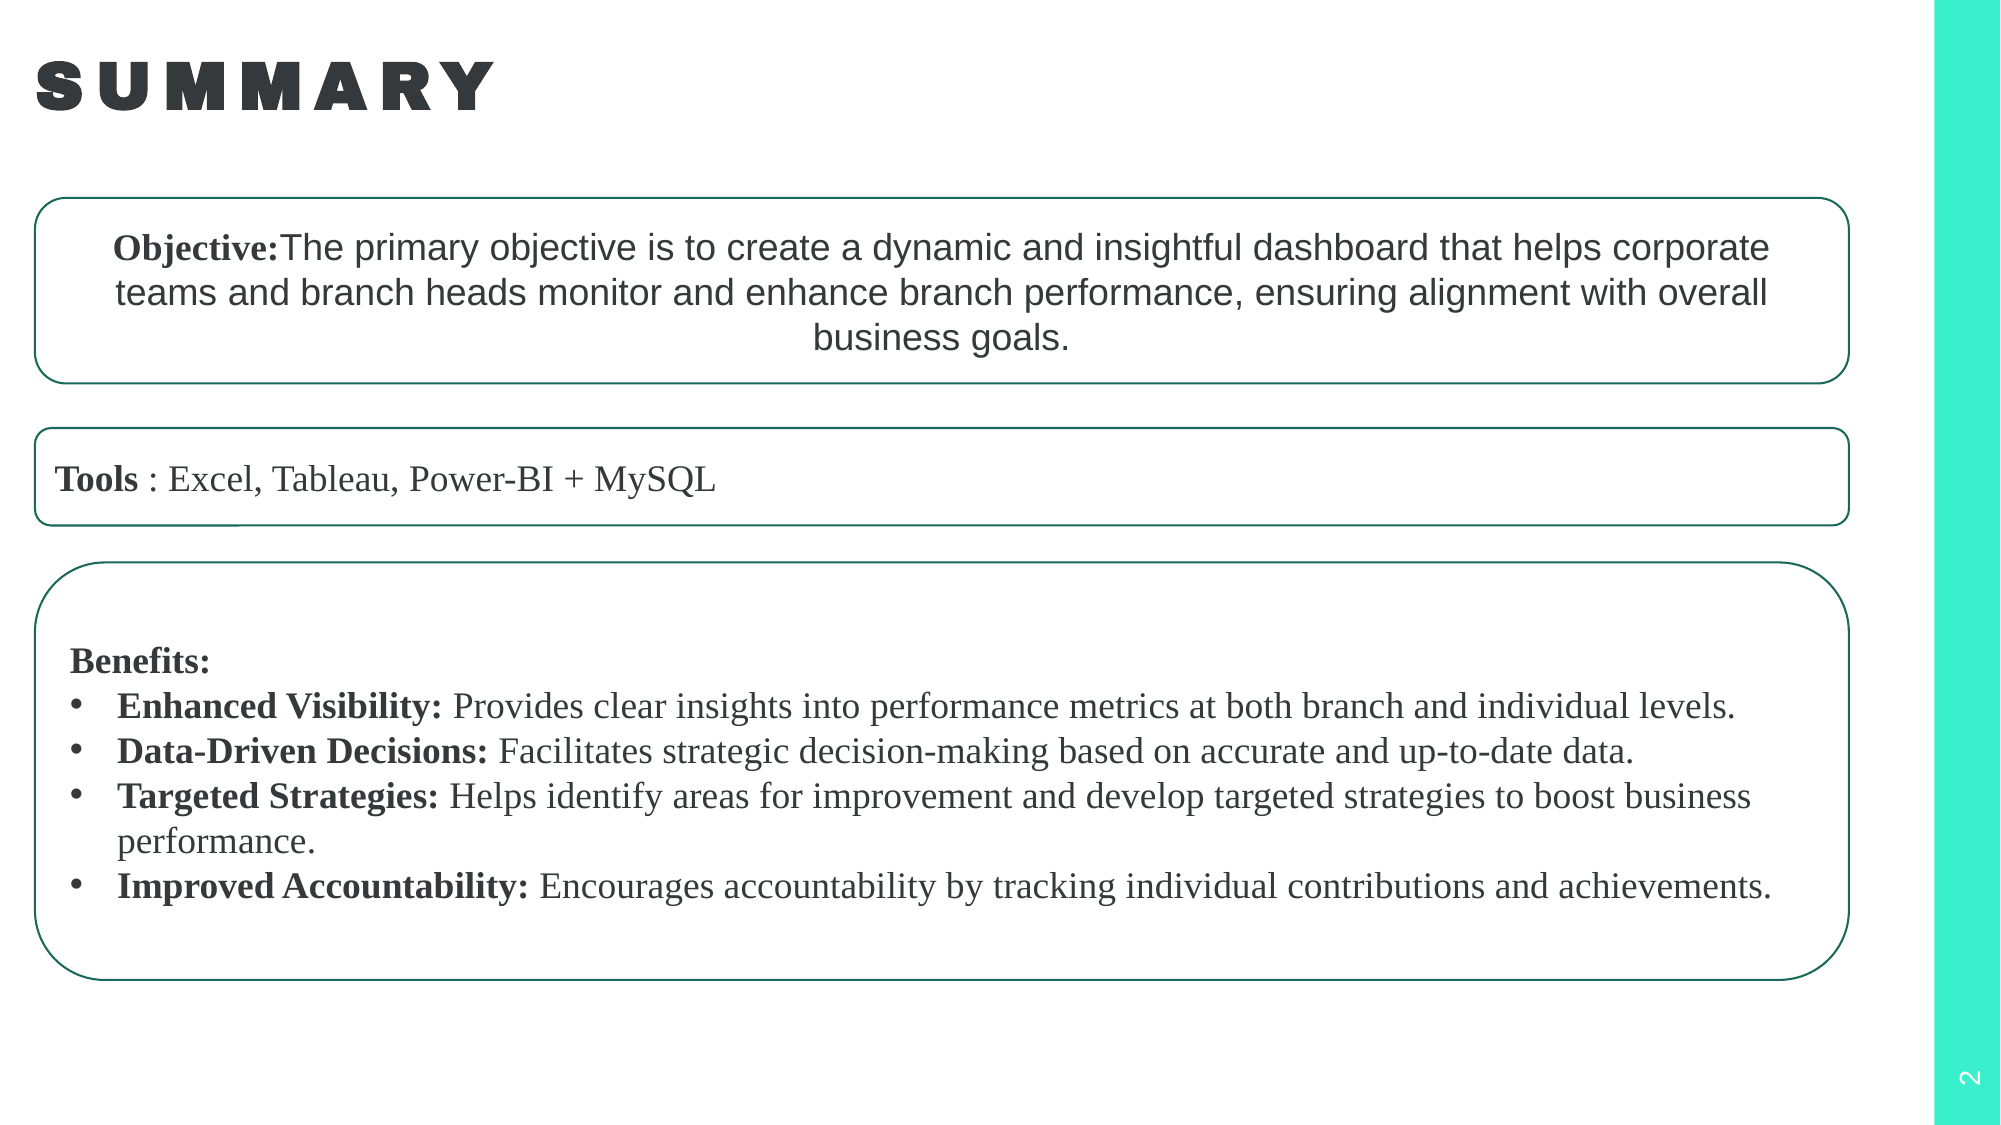

# summary
Objective:The primary objective is to create a dynamic and insightful dashboard that helps corporate teams and branch heads monitor and enhance branch performance, ensuring alignment with overall business goals.

Tools : Excel, Tableau, Power-BI + MySQL

Benefits:
Enhanced Visibility: Provides clear insights into performance metrics at both branch and individual levels.
Data-Driven Decisions: Facilitates strategic decision-making based on accurate and up-to-date data.
Targeted Strategies: Helps identify areas for improvement and develop targeted strategies to boost business performance.
Improved Accountability: Encourages accountability by tracking individual contributions and achievements.
2